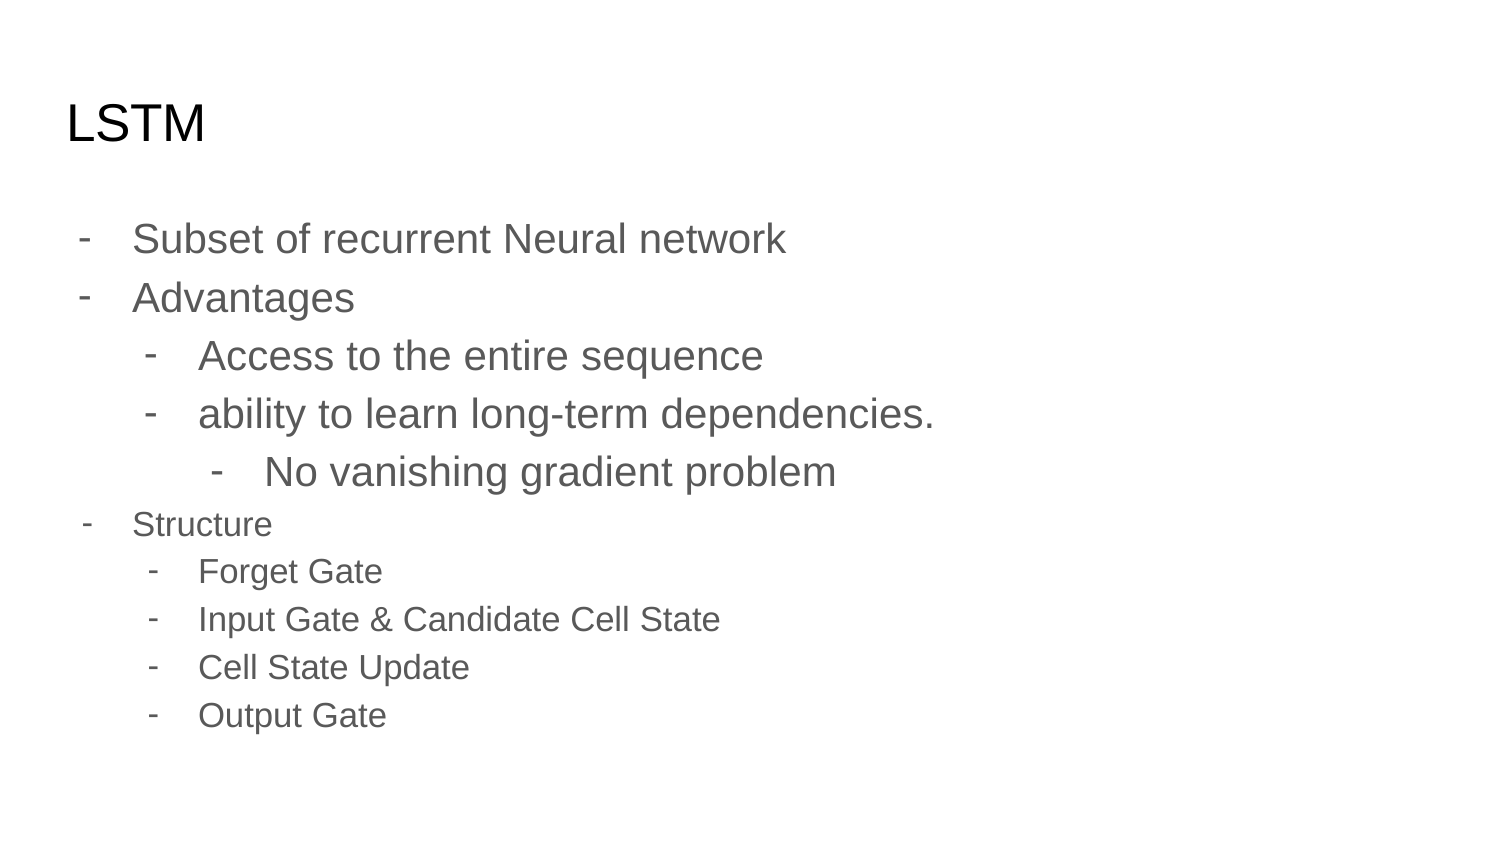

# LSTM
Subset of recurrent Neural network
Advantages
Access to the entire sequence
ability to learn long-term dependencies.
No vanishing gradient problem
Structure
Forget Gate
Input Gate & Candidate Cell State
Cell State Update
Output Gate